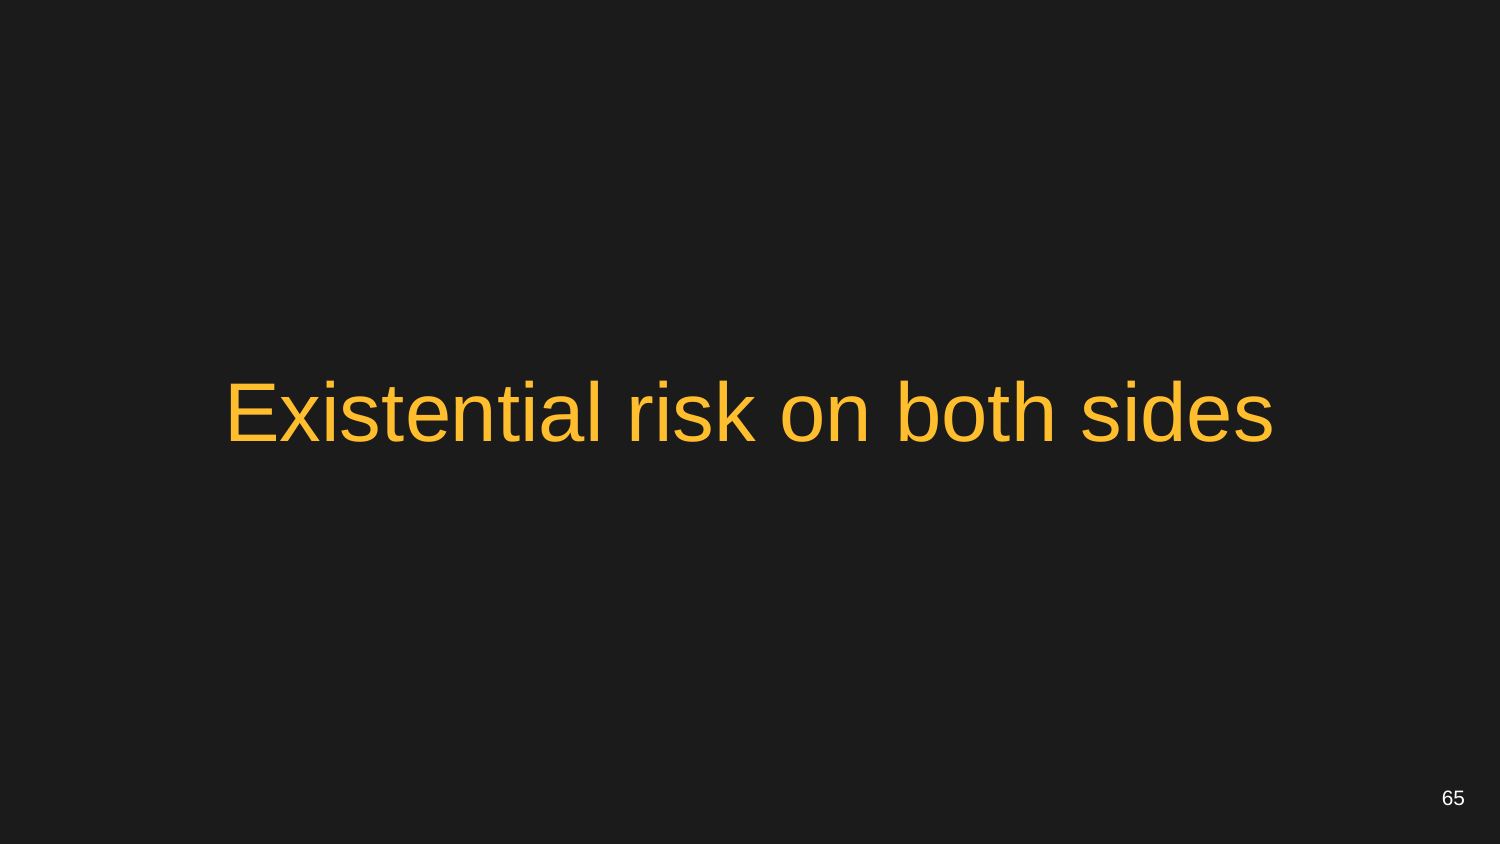

# Existential risk on both sides
65